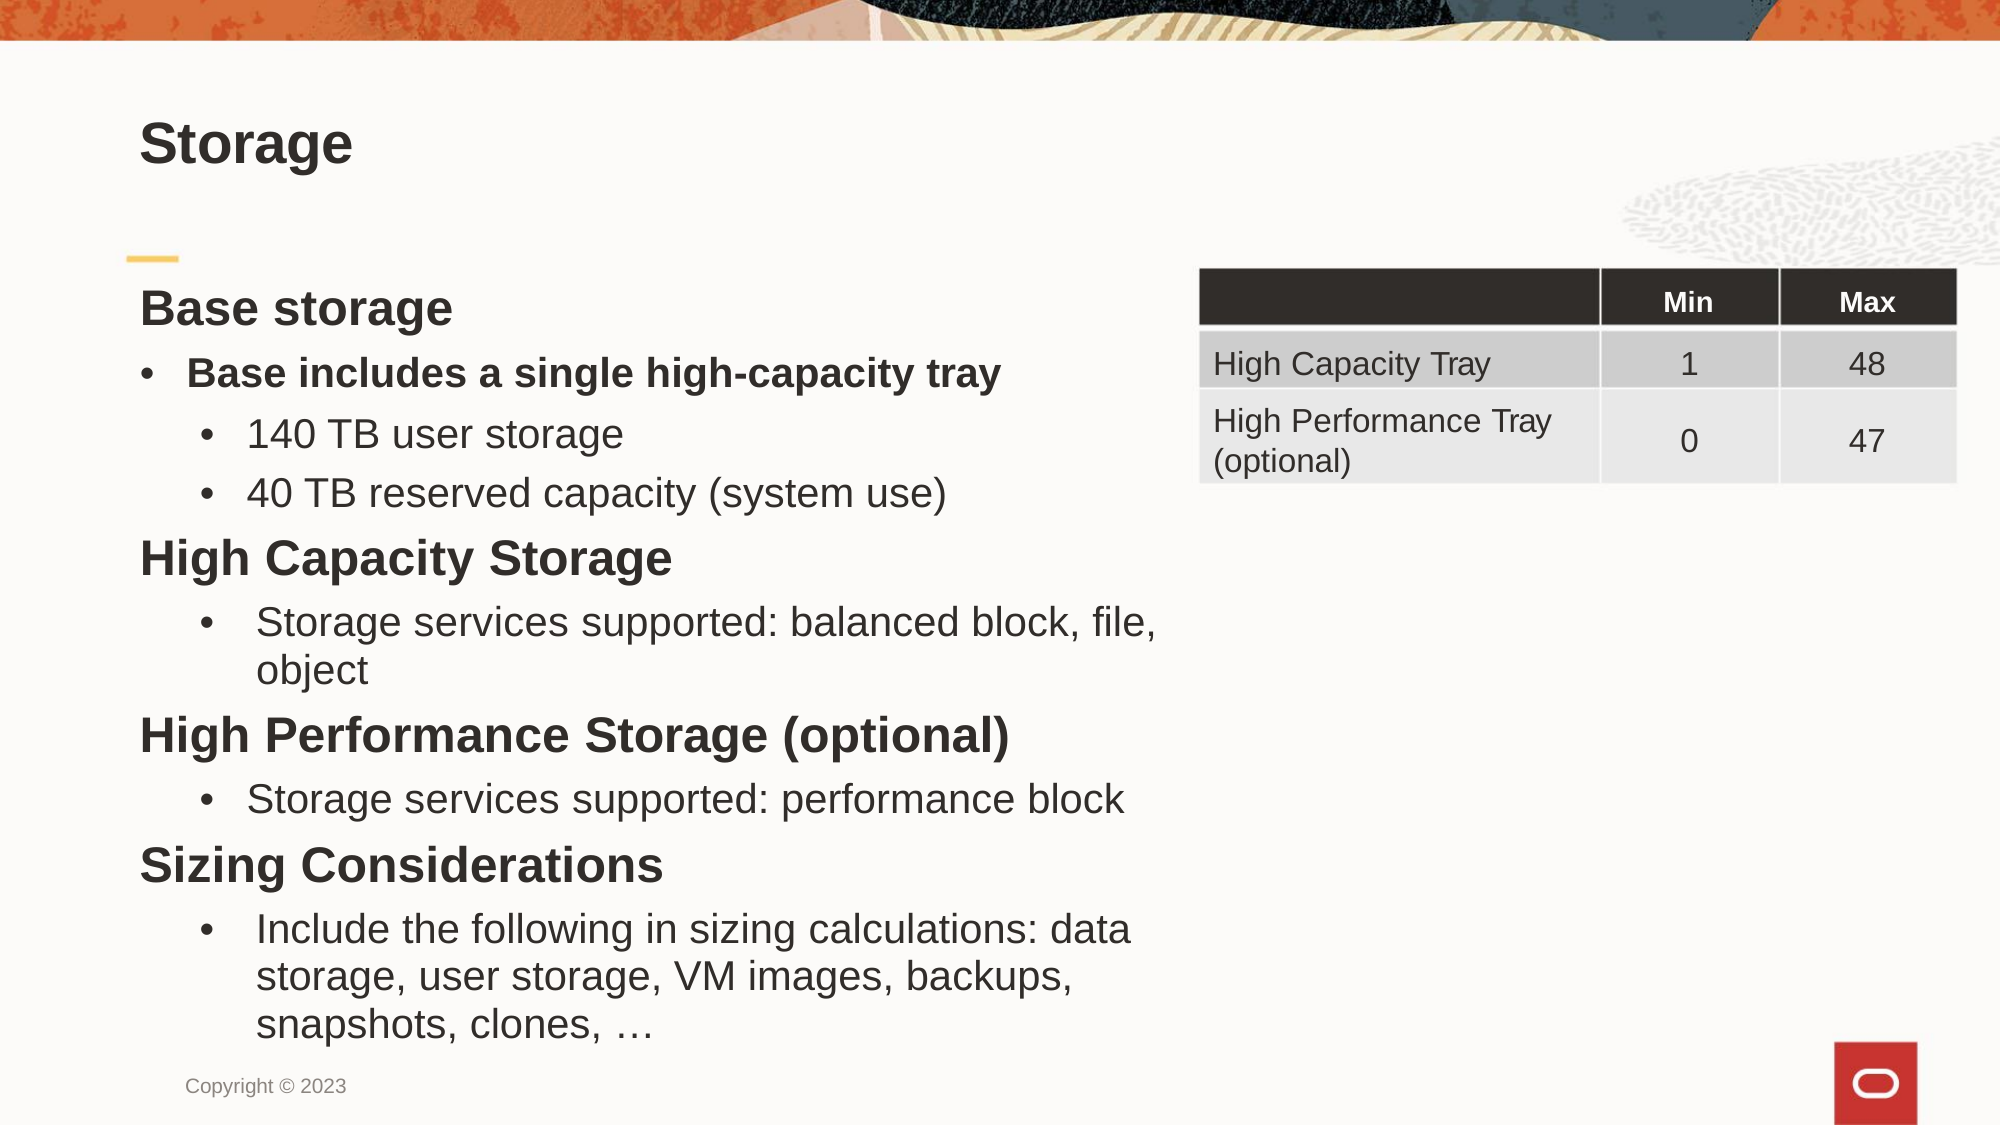

Storage
Base storage
Min
Max
High Capacity Tray
1
48
• Base includes a single high-capacity tray
• 140 TB user storage
High Performance Tray
(optional)
0
47
• 40 TB reserved capacity (system use)
High Capacity Storage
• Storage services supported: balanced block, file,
object
High Performance Storage (optional)
• Storage services supported: performance block
Sizing Considerations
• Include the following in sizing calculations: data
storage, user storage, VM images, backups,
snapshots, clones, …
Copyright © 2023